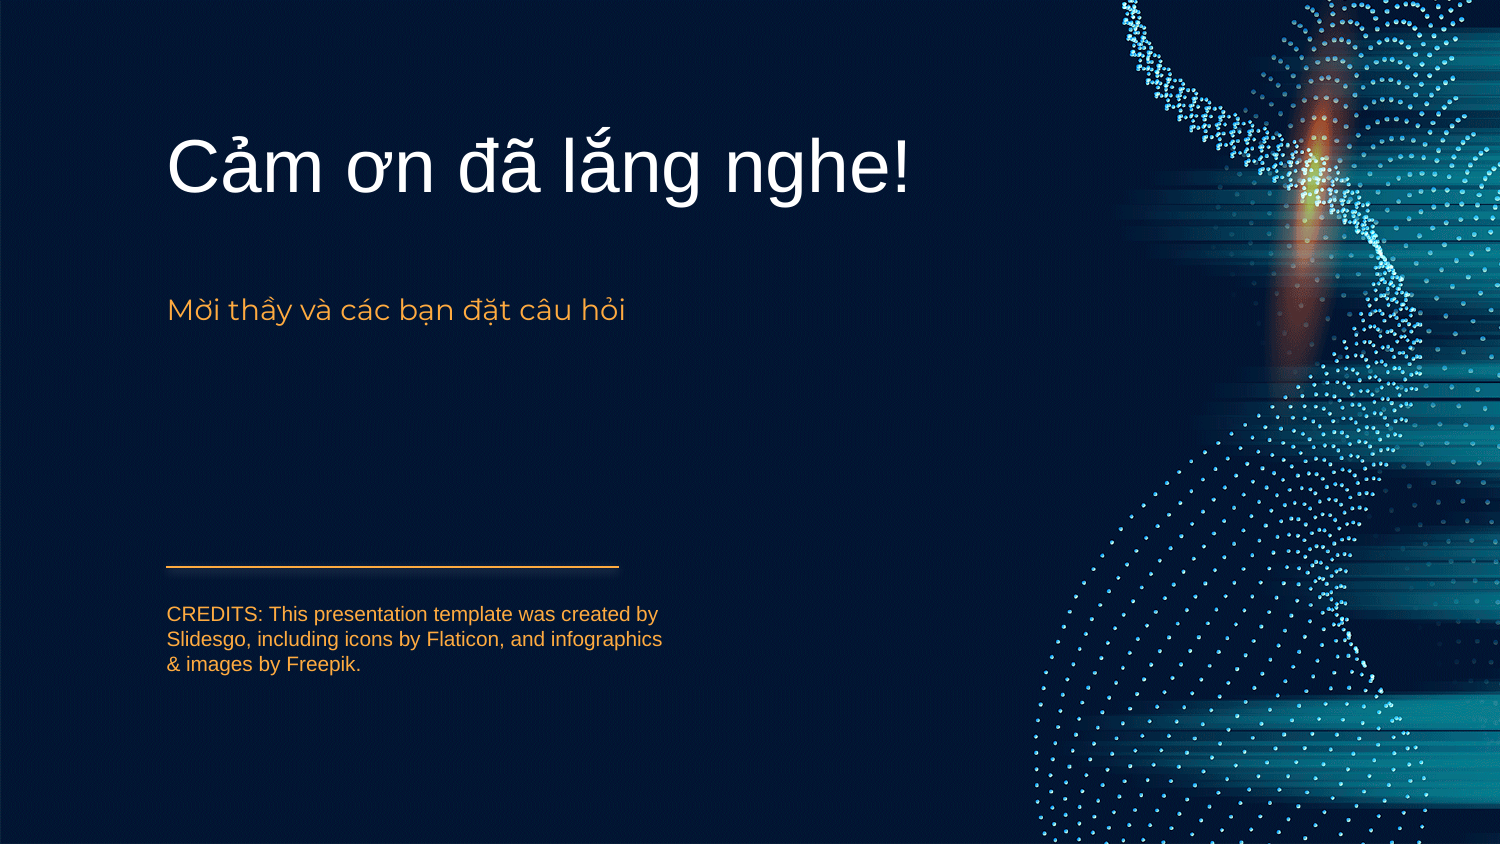

# Cảm ơn đã lắng nghe!
Mời thầy và các bạn đặt câu hỏi